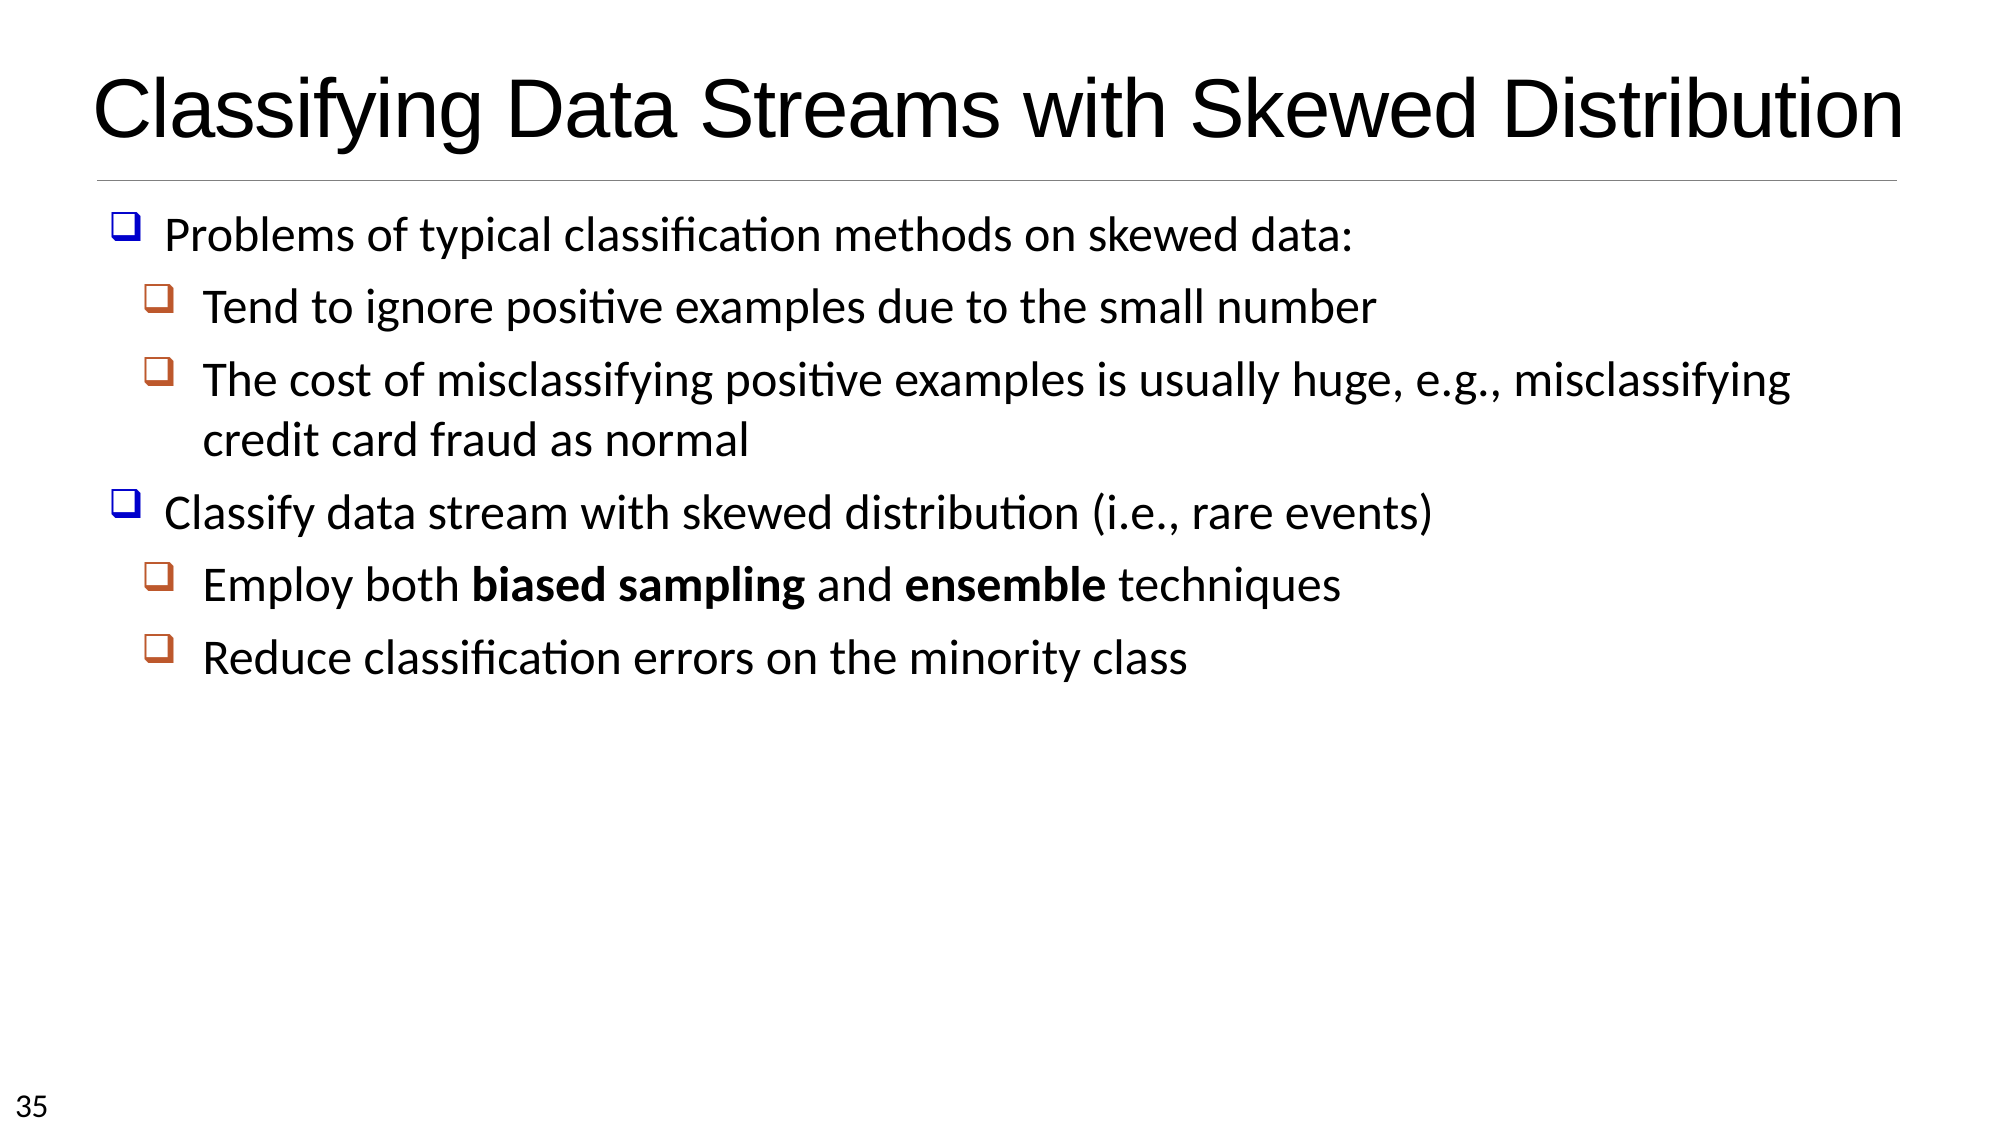

# Classifying Data Streams with Skewed Distribution
Problems of typical classification methods on skewed data:
Tend to ignore positive examples due to the small number
The cost of misclassifying positive examples is usually huge, e.g., misclassifying credit card fraud as normal
Classify data stream with skewed distribution (i.e., rare events)
Employ both biased sampling and ensemble techniques
Reduce classification errors on the minority class